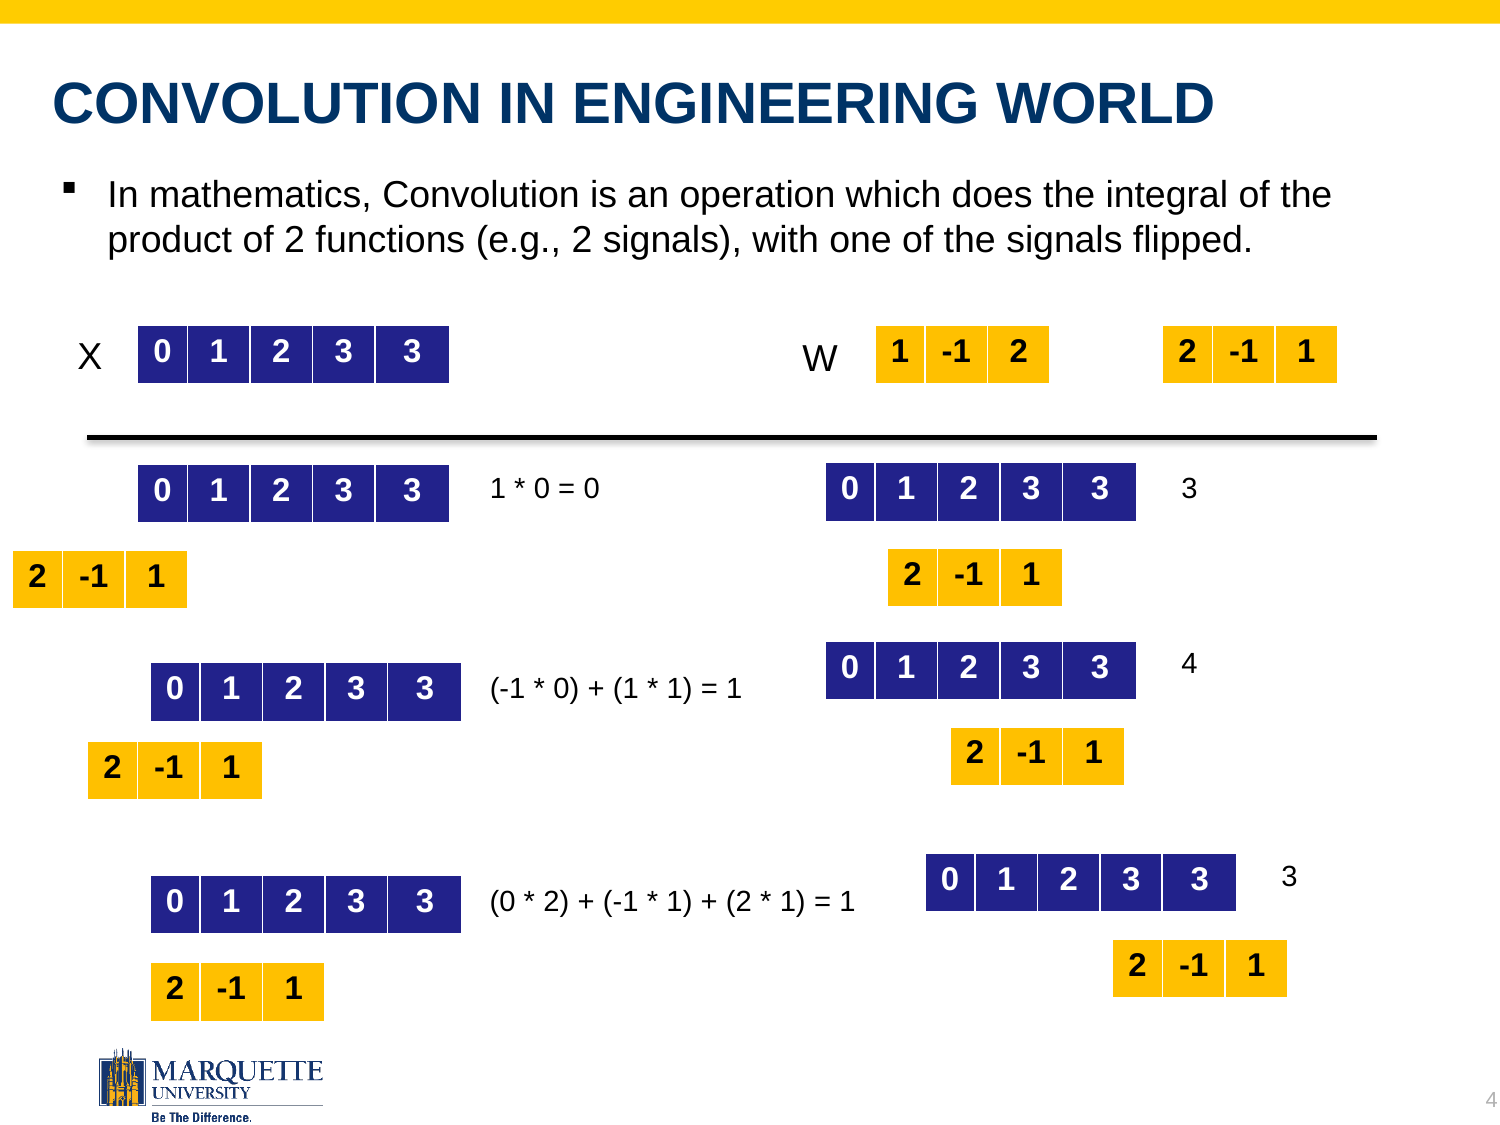

# Convolution in Engineering world
In mathematics, Convolution is an operation which does the integral of the product of 2 functions (e.g., 2 signals), with one of the signals flipped.
X
| 0 | 1 | 2 | 3 | 3 |
| --- | --- | --- | --- | --- |
| 1 | -1 | 2 |
| --- | --- | --- |
| 2 | -1 | 1 |
| --- | --- | --- |
W
1 * 0 = 0
| 0 | 1 | 2 | 3 | 3 |
| --- | --- | --- | --- | --- |
3
| 0 | 1 | 2 | 3 | 3 |
| --- | --- | --- | --- | --- |
| 2 | -1 | 1 |
| --- | --- | --- |
| 2 | -1 | 1 |
| --- | --- | --- |
4
| 0 | 1 | 2 | 3 | 3 |
| --- | --- | --- | --- | --- |
(-1 * 0) + (1 * 1) = 1
| 0 | 1 | 2 | 3 | 3 |
| --- | --- | --- | --- | --- |
| 2 | -1 | 1 |
| --- | --- | --- |
| 2 | -1 | 1 |
| --- | --- | --- |
3
| 0 | 1 | 2 | 3 | 3 |
| --- | --- | --- | --- | --- |
| 0 | 1 | 2 | 3 | 3 |
| --- | --- | --- | --- | --- |
(0 * 2) + (-1 * 1) + (2 * 1) = 1
| 2 | -1 | 1 |
| --- | --- | --- |
| 2 | -1 | 1 |
| --- | --- | --- |
4